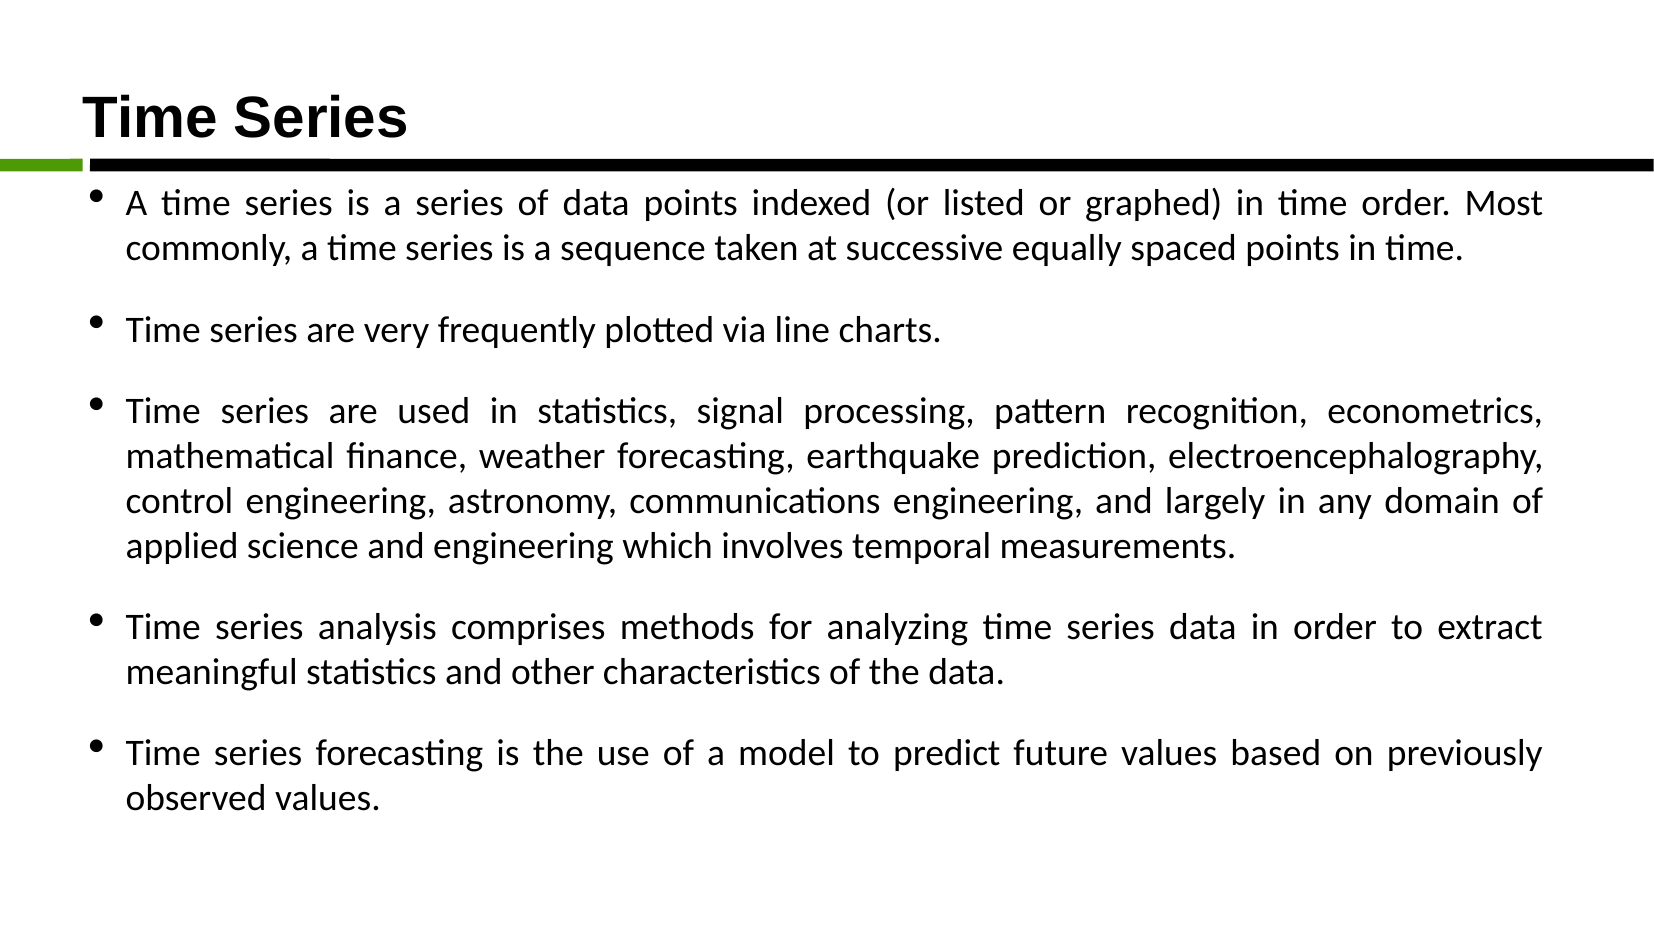

Time Series

A time series is a series of data points indexed (or listed or graphed) in time order. Most commonly, a time series is a sequence taken at successive equally spaced points in time.
Time series are very frequently plotted via line charts.
Time series are used in statistics, signal processing, pattern recognition, econometrics, mathematical finance, weather forecasting, earthquake prediction, electroencephalography, control engineering, astronomy, communications engineering, and largely in any domain of applied science and engineering which involves temporal measurements.
Time series analysis comprises methods for analyzing time series data in order to extract meaningful statistics and other characteristics of the data.
Time series forecasting is the use of a model to predict future values based on previously observed values.